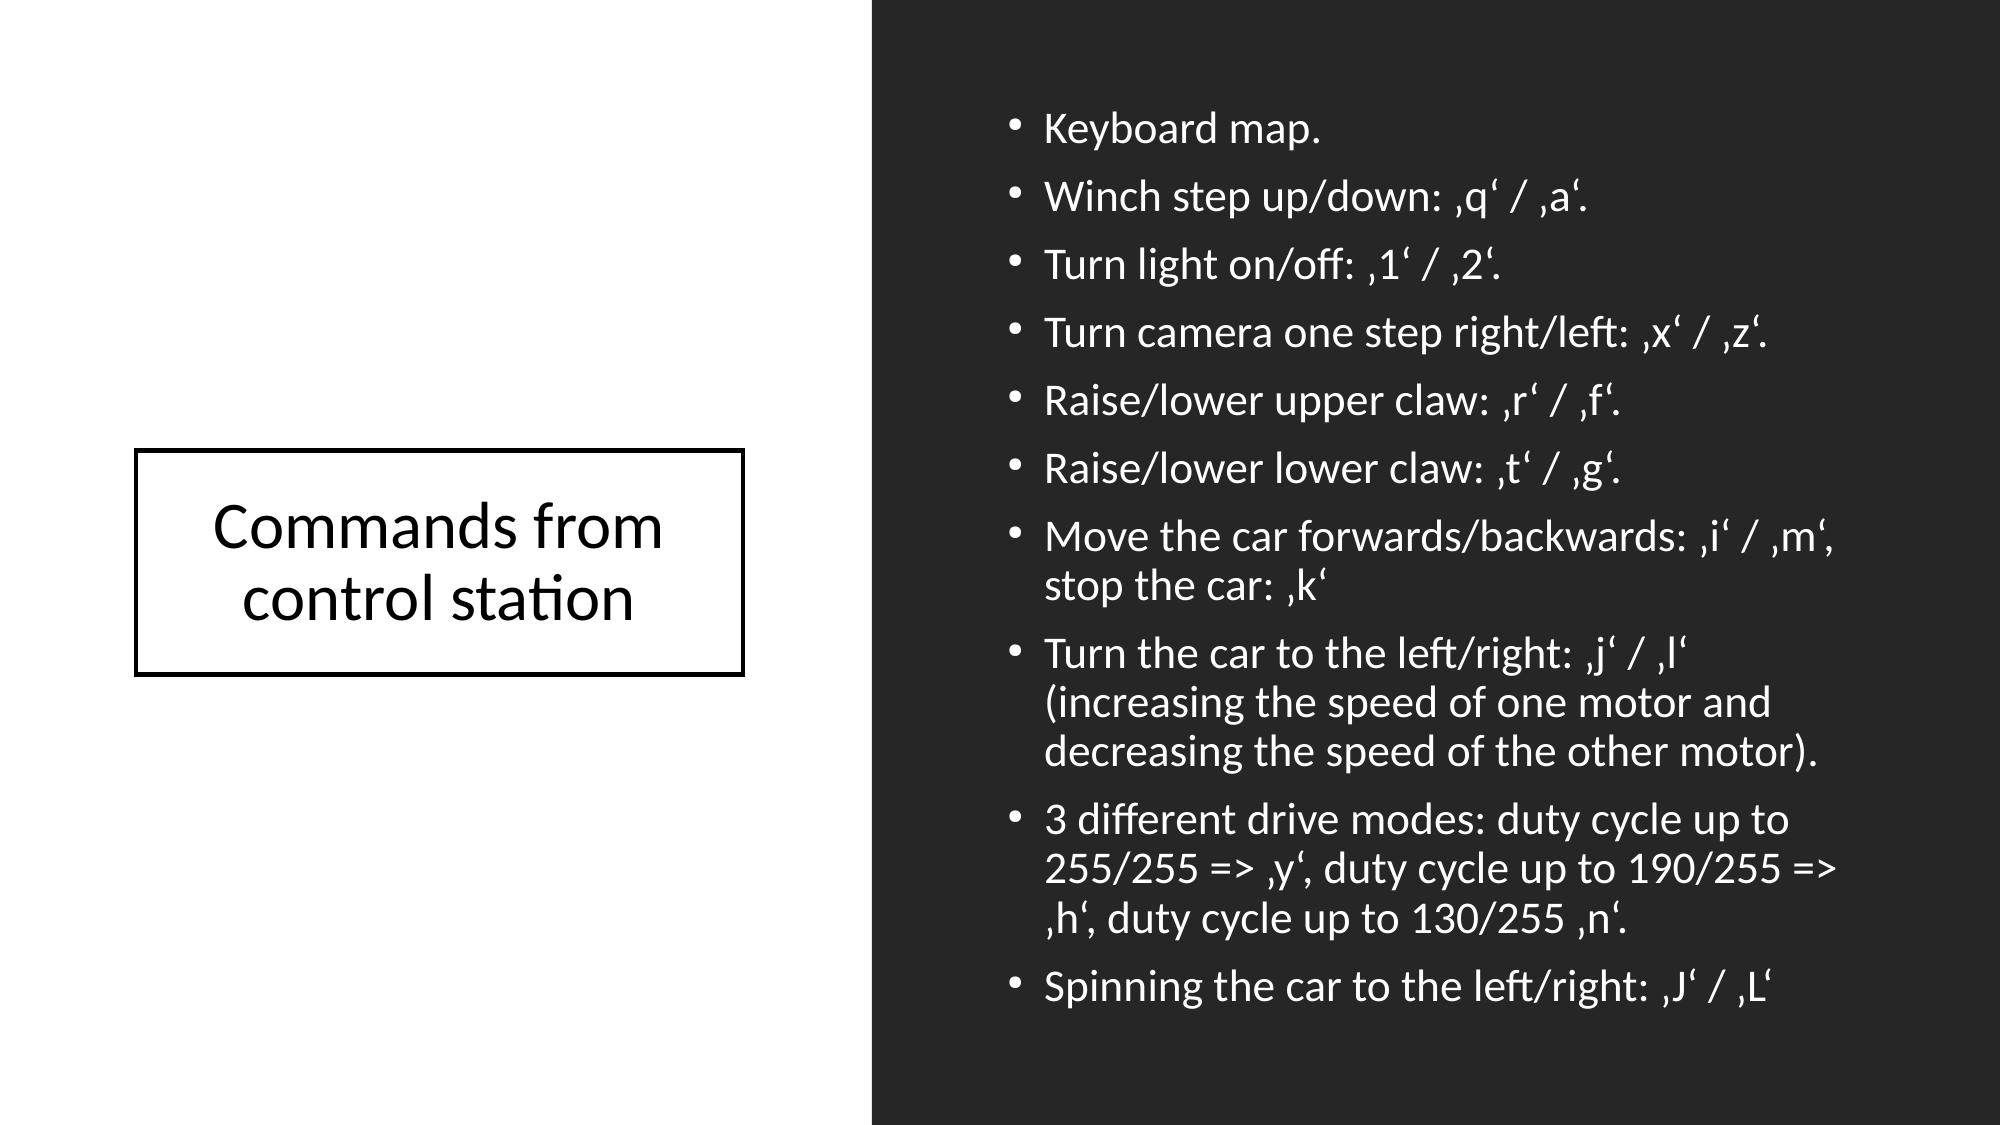

Keyboard map.
Winch step up/down: ‚q‘ / ‚a‘.
Turn light on/off: ‚1‘ / ‚2‘.
Turn camera one step right/left: ‚x‘ / ‚z‘.
Raise/lower upper claw: ‚r‘ / ‚f‘.
Raise/lower lower claw: ‚t‘ / ‚g‘.
Move the car forwards/backwards: ‚i‘ / ‚m‘, stop the car: ‚k‘
Turn the car to the left/right: ‚j‘ / ‚l‘ (increasing the speed of one motor and decreasing the speed of the other motor).
3 different drive modes: duty cycle up to 255/255 => ‚y‘, duty cycle up to 190/255 => ‚h‘, duty cycle up to 130/255 ‚n‘.
Spinning the car to the left/right: ‚J‘ / ‚L‘

# Commands from control station